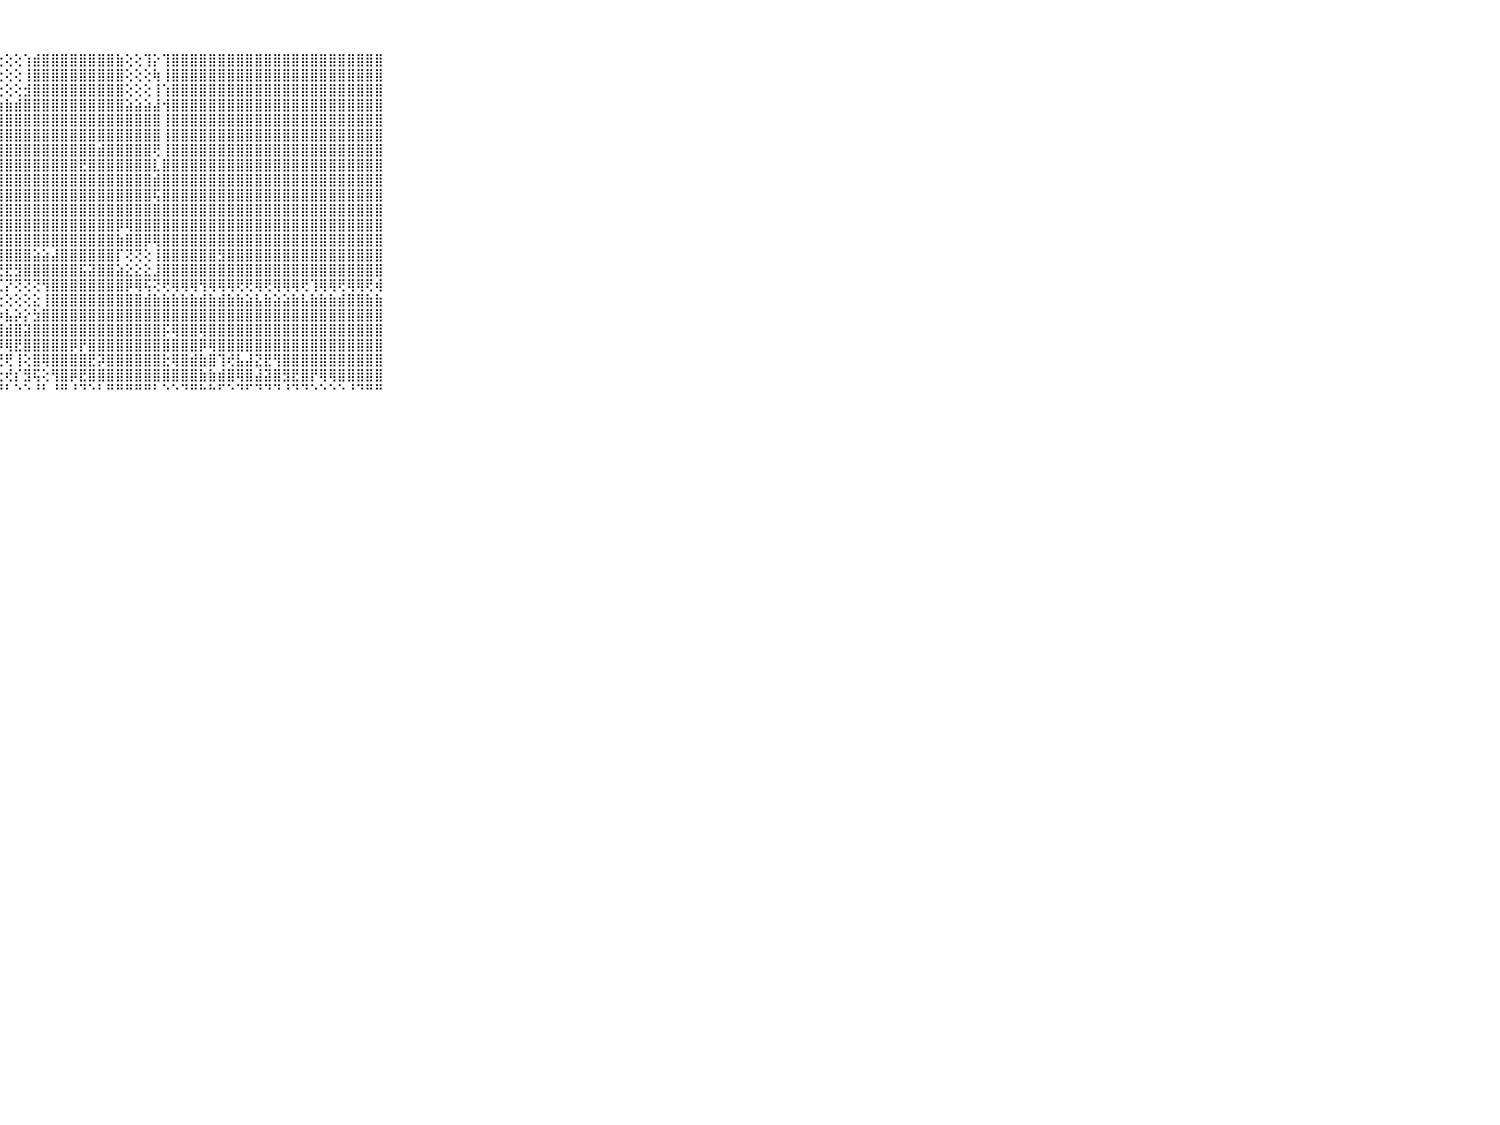

⠀⠀⠀⠀⠀⠀⠀⠀⠀⠀⠀⢸⣿⣿⣿⣿⣿⣿⣿⣿⣿⣿⢇⢕⢕⢕⢕⢕⢕⢕⢱⣾⣿⣿⣿⣿⣿⣿⣿⣿⣷⢕⢕⢹⡕⢹⣿⣿⣿⣿⣿⣿⣿⣿⣿⣿⣿⣿⣿⣿⣿⣿⣿⣿⣿⣿⣿⣿⣿⠀⠀⠀⠀⠀⠀⠀⠀⠀⠀⠀⠀
⠀⠀⠀⠀⠀⠀⠀⠀⠀⠀⠀⢸⣟⣿⣿⣿⣿⣿⣿⣿⣿⣿⢕⢕⢕⢕⢕⢕⢕⢕⢸⣿⣿⣿⣿⣿⣿⣿⣿⣿⣿⢕⢕⢕⢷⢸⣿⣿⣿⣿⣿⣿⣿⣿⣿⣿⣿⣿⣿⣿⣿⣿⣿⣿⣿⣿⣿⣿⣿⠀⠀⠀⠀⠀⠀⠀⠀⠀⠀⠀⠀
⠀⠀⠀⠀⠀⠀⠀⠀⠀⠀⠀⢸⣿⣿⣿⣿⣿⣿⣿⣿⣿⣿⡵⢱⣵⡕⢕⢕⢕⢕⣺⣿⣿⣿⣿⣿⣿⣿⣿⣿⣿⢕⢕⢕⢸⢱⣿⣿⣿⣿⣿⣿⣿⣿⣿⣿⣿⣿⣿⣿⣿⣿⣿⣿⣿⣿⣿⣿⣿⠀⠀⠀⠀⠀⠀⠀⠀⠀⠀⠀⠀
⠀⠀⠀⠀⠀⠀⠀⠀⠀⠀⠀⢸⣿⣿⣿⣟⣿⣿⣿⣿⣿⣿⣿⣿⣿⣿⣿⣷⣷⣾⣿⣿⣿⣿⣿⣿⣿⣿⣿⣿⣿⣵⣵⣵⣼⢺⣿⣿⣿⣿⣿⣿⣿⣿⣿⣿⣿⣿⣿⣿⣿⣿⣿⣿⣿⣿⣿⣿⣿⠀⠀⠀⠀⠀⠀⠀⠀⠀⠀⠀⠀
⠀⠀⠀⠀⠀⠀⠀⠀⠀⠀⠀⢸⣿⣿⣿⣿⣿⣾⣿⣿⣿⣿⣿⣿⣿⣿⣿⣿⣿⣿⣿⣿⣿⣿⣿⣿⣿⣿⣿⣿⣿⣿⣿⣿⣿⢸⣿⣿⣿⣿⣿⣿⣿⣿⣿⣿⣿⣿⣿⣿⣿⣿⣿⣿⣿⣿⣿⣿⣿⠀⠀⠀⠀⠀⠀⠀⠀⠀⠀⠀⠀
⠀⠀⠀⠀⠀⠀⠀⠀⠀⠀⠀⢸⢿⣿⣿⣿⣿⢿⣿⣿⣿⣿⣿⣿⣿⣿⣿⣿⣿⣿⣿⣿⣿⣿⣿⣿⣿⣿⣿⣿⣿⣿⣿⣿⣿⢸⣿⣿⣿⣿⣿⣿⣿⣿⣿⣿⣿⣿⣿⣿⣿⣿⣿⣿⣿⣿⣿⣿⣿⠀⠀⠀⠀⠀⠀⠀⠀⠀⠀⠀⠀
⠀⠀⠀⠀⠀⠀⠀⠀⠀⠀⠀⢜⣞⣻⣿⣻⣟⡟⣿⣿⣿⣿⣿⣿⣿⣿⣿⣿⣿⣿⣿⣿⣿⣿⣿⣿⣿⣿⣾⣿⣿⣿⣿⣿⢟⢸⣿⣿⣿⣿⣿⣿⣿⣿⣿⣿⣿⣿⣿⣿⣿⣿⣿⣿⣿⣿⣿⣿⣿⠀⠀⠀⠀⠀⠀⠀⠀⠀⠀⠀⠀
⠀⠀⠀⠀⠀⠀⠀⠀⠀⠀⠀⢸⣿⣿⣿⣿⣿⣿⣿⣿⣿⣿⣿⣿⣿⣿⣿⣿⣿⣿⣿⣿⣿⣿⣿⣿⣟⣿⣿⣿⣿⣿⣿⣿⣇⣿⣿⣿⣿⣿⣿⣿⣿⣿⣿⣿⣿⣿⣿⣿⣿⣿⣿⣿⣿⣿⣿⣿⣿⠀⠀⠀⠀⠀⠀⠀⠀⠀⠀⠀⠀
⠀⠀⠀⠀⠀⠀⠀⠀⠀⠀⠀⢸⣿⣿⣻⣿⣿⣿⣿⣿⣿⣿⣿⣿⣿⣿⣿⣿⣿⣿⣿⣿⣿⣿⣿⣿⣿⣿⣿⣿⣿⣿⣿⣿⣾⣿⣿⣿⣿⣿⣿⣿⣿⣿⣿⣿⣿⣿⣿⣿⣿⣿⣿⣿⣿⣿⣿⣿⣿⠀⠀⠀⠀⠀⠀⠀⠀⠀⠀⠀⠀
⠀⠀⠀⠀⠀⠀⠀⠀⠀⠀⠀⢸⣿⣿⣿⣿⣿⣿⣿⣿⣿⣿⣿⣿⣿⣿⣿⣿⣿⣿⣿⣿⣿⣿⣿⣿⣿⣿⣿⣿⣿⣿⣿⣿⢯⣿⣿⣿⣿⣿⣿⣿⣿⣿⣿⣿⣿⣿⣿⣿⣿⣿⣿⣿⣿⣿⣿⣿⣿⠀⠀⠀⠀⠀⠀⠀⠀⠀⠀⠀⠀
⠀⠀⠀⠀⠀⠀⠀⠀⠀⠀⠀⢸⣿⣿⣿⣿⣿⣿⣿⣿⣿⣿⣿⣿⣿⣿⣿⣿⣿⣿⣿⣿⣿⣿⣿⣿⣿⣿⣿⣿⣿⣿⣿⣿⣿⣿⣿⣿⣿⣿⣿⣿⣿⣿⣿⣿⣿⣿⣿⣿⣿⣿⣿⣿⣿⣿⣿⣿⣿⠀⠀⠀⠀⠀⠀⠀⠀⠀⠀⠀⠀
⠀⠀⠀⠀⠀⠀⠀⠀⠀⠀⠀⢸⣿⣿⣿⢿⡿⣿⣿⣿⣿⣿⣿⣿⣿⣿⣿⣿⣿⣿⣿⣿⣿⣿⣿⣿⣿⣿⣿⣿⡿⢿⣿⣿⣿⣿⣿⣿⣿⣿⣿⣿⣿⣿⣿⣿⣿⣿⣿⣿⣿⣿⣿⣿⣿⣿⣿⣿⣿⠀⠀⠀⠀⠀⠀⠀⠀⠀⠀⠀⠀
⠀⠀⠀⠀⠀⠀⠀⠀⠀⠀⠀⢸⣿⣿⣿⣿⣿⣿⣿⣿⣿⣿⣿⣿⣿⣿⢿⣿⣿⣿⣿⣿⣿⣿⣿⣿⣿⣿⣿⣿⣷⣿⣿⡿⢿⣿⣿⣿⣿⣿⣿⣿⣿⣿⣿⣿⣿⣿⣿⣿⣿⣿⣿⣿⣿⣿⣿⣿⣿⠀⠀⠀⠀⠀⠀⠀⠀⠀⠀⠀⠀
⠀⠀⠀⠀⠀⠀⠀⠀⠀⠀⠀⢸⣿⣿⣿⣿⣿⣿⣿⣿⣿⣟⢏⡹⣯⣿⣾⣿⣿⣿⣿⣵⣵⣼⣿⣿⣿⣿⣿⣿⡏⢝⢝⢕⢸⣿⣿⣿⣿⣿⣿⣻⣿⣿⣿⣿⣿⣿⣿⣿⣿⣿⣿⣿⣿⣿⣿⣿⣿⠀⠀⠀⠀⠀⠀⠀⠀⠀⠀⠀⠀
⠀⠀⠀⠀⠀⠀⠀⠀⠀⠀⠀⢸⣿⣿⣿⣿⣼⣷⣿⣿⢟⢕⢕⢕⢝⣽⣟⣟⣟⣻⣿⣿⣿⣿⣿⣿⣯⣽⣿⣿⣵⣕⣕⣕⣸⣿⣿⣿⣿⣿⣿⣿⣿⣿⣿⣿⣿⣿⣿⣿⣿⣿⣿⣿⣿⣿⣿⣿⣿⠀⠀⠀⠀⠀⠀⠀⠀⠀⠀⠀⠀
⠀⠀⠀⠀⠀⠀⠀⠀⠀⠀⠀⠜⢟⢝⢝⢏⢕⢺⢿⢕⢕⢕⢕⢕⢜⢝⢟⢏⡝⢝⢝⢝⢻⣿⣿⣿⣿⣿⣿⣿⣿⡿⢿⢯⢝⢟⢿⢿⢿⢻⢿⢿⢿⢟⢟⢿⢟⢿⢿⢿⢟⢹⢿⢿⢟⢿⢿⢟⢾⠀⠀⠀⠀⠀⠀⠀⠀⠀⠀⠀⠀
⠀⠀⠀⠀⠀⠀⠀⠀⠀⠀⠀⢀⢕⢕⢕⢕⢕⢕⢕⢕⢕⢕⢕⢕⢕⢕⢕⢕⢕⢕⢕⣕⢸⣿⣿⣿⣿⣿⣿⣿⣿⣿⣿⣾⣷⣷⣷⣷⣷⣾⣷⣾⣷⣷⣵⣧⣷⣵⣵⣷⣧⣷⣷⣷⣾⣿⣿⣷⣷⠀⠀⠀⠀⠀⠀⠀⠀⠀⠀⠀⠀
⠀⠀⠀⠀⠀⠀⠀⠀⠀⠀⠀⢕⣱⣷⣧⢱⣟⢻⢏⢕⢵⢇⣵⣵⣾⢝⣳⡷⣧⡵⡕⣳⣿⣿⣿⣿⣿⣿⣿⣿⣿⣿⣿⣿⣿⣿⣿⣿⣿⣿⣿⣿⣿⣿⣿⣿⣿⣿⣿⣿⣿⣿⣿⣿⣿⣿⣿⣿⣿⠀⠀⠀⠀⠀⠀⠀⠀⠀⠀⠀⠀
⠀⠀⠀⠀⠀⠀⠀⠀⠀⠀⠀⢕⢕⣷⣵⣿⣷⣾⣷⣷⣷⣷⣷⡷⢸⢮⢾⣿⣾⣿⣽⣿⣿⣿⣿⣿⣿⣿⣿⣿⣿⣿⣿⣿⣿⡯⢿⣿⣿⢿⣿⣿⣿⣿⣿⣿⣿⣿⣿⣿⣿⣿⣿⣿⣿⣿⣿⣿⣿⠀⠀⠀⠀⠀⠀⠀⠀⠀⠀⠀⠀
⠀⠀⠀⠀⠀⠀⠀⠀⠀⠀⠀⢕⡕⣕⣻⣿⣿⣷⡕⣷⢵⣾⣿⣿⣻⡳⣿⡿⢿⣟⣿⣿⣿⣿⣿⡿⡟⣿⣿⣿⣿⣿⣿⣿⣿⣿⣿⣿⣿⡿⢿⣿⣿⣿⣿⣿⣿⣿⣿⣿⣿⣿⣿⣿⣿⣿⣿⣿⣿⠀⠀⠀⠀⠀⠀⠀⠀⠀⠀⠀⠀
⠀⠀⠀⠀⠀⠀⠀⠀⠀⠀⠀⢱⣿⣿⣿⢟⢝⢟⢟⢟⢻⢟⣿⡿⢻⢟⢟⢝⢟⢸⢕⣿⢿⣿⣿⣿⣿⣟⡽⣿⣿⣿⣿⣿⣿⣗⢿⣿⣾⣷⣿⢹⢞⣧⣼⣝⣟⢻⣿⣿⣿⣿⣿⣿⣿⣿⣿⣿⣿⠀⠀⠀⠀⠀⠀⠀⠀⠀⠀⠀⠀
⠀⠀⠀⠀⠀⠀⠀⠀⠀⠀⠀⢱⣵⣵⣏⣱⣕⣕⣵⢵⢵⣯⢯⡵⢿⢗⢗⢗⢞⡎⣻⢯⢕⢻⣿⡿⣟⣿⣿⣿⣿⣿⣿⣿⣿⣿⣿⣿⣿⣷⣷⣾⣿⢿⣿⣼⣽⣿⣻⣟⣿⡟⢿⢿⣿⣿⣿⣿⣿⠀⠀⠀⠀⠀⠀⠀⠀⠀⠀⠀⠀
⠀⠀⠀⠀⠀⠀⠀⠀⠀⠀⠀⠑⠙⠙⠙⠘⠑⠑⠑⠑⠘⠑⠑⠑⠑⠑⠑⠛⠃⠑⠑⠘⠃⠘⠛⠘⠙⠑⠃⠛⠛⠛⠛⠛⠃⠑⠑⠙⠛⠓⠓⠋⠑⠙⠋⠙⠙⠙⠘⠙⠙⠑⠑⠑⠑⠘⠙⠛⠛⠀⠀⠀⠀⠀⠀⠀⠀⠀⠀⠀⠀